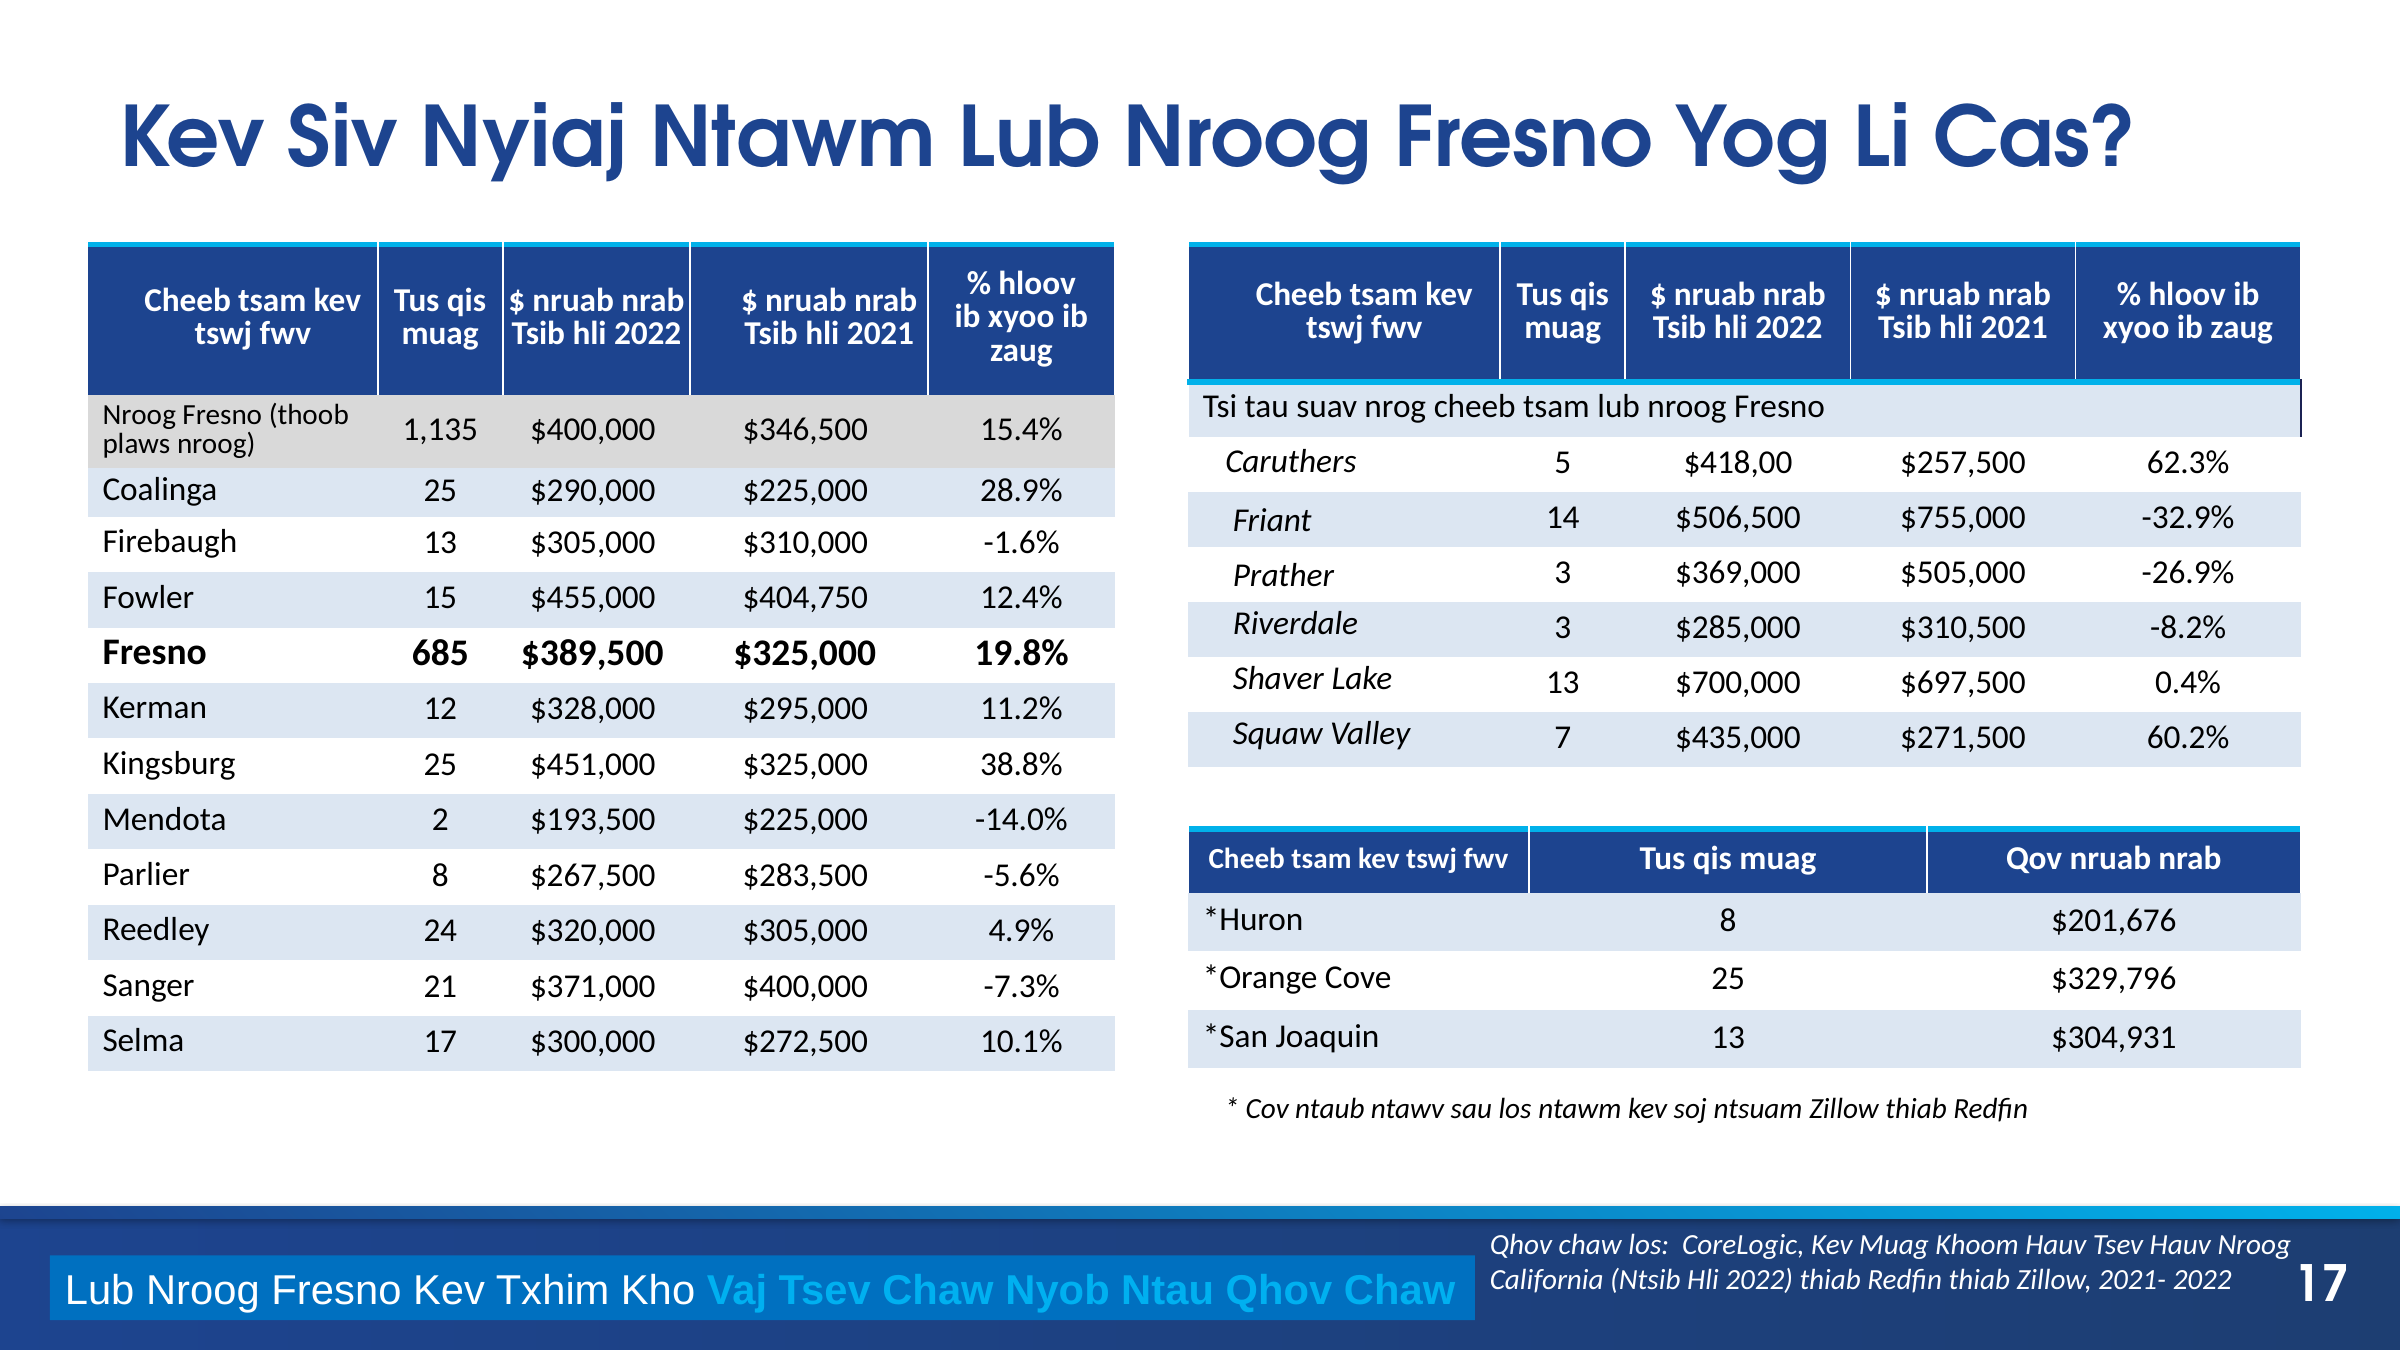

# Kev Siv Nyiaj Ntawm Lub Nroog Fresno Yog Li Cas?
| Cheeb tsam kev tswj fwv | Tus qis muag | $ nruab nrab Tsib hli 2022 | $ nruab nrab Tsib hli 2021 | % hloov ib xyoo ib zaug |
| --- | --- | --- | --- | --- |
| Tsi tau suav nrog cheeb tsam lub nroog Fresno |  |  |  |  |
| Caruthers | 5 | $418,00 | $257,500 | 62.3% |
| Friant | 14 | $506,500 | $755,000 | -32.9% |
| Prather | 3 | $369,000 | $505,000 | -26.9% |
| Riverdale | 3 | $285,000 | $310,500 | -8.2% |
| Shaver Lake | 13 | $700,000 | $697,500 | 0.4% |
| Squaw Valley | 7 | $435,000 | $271,500 | 60.2% |
| Cheeb tsam kev tswj fwv | Tus qis muag | $ nruab nrab Tsib hli 2022 | $ nruab nrab Tsib hli 2021 | % hloov ib xyoo ib zaug |
| --- | --- | --- | --- | --- |
| Nroog Fresno (thoob plaws nroog) | 1,135 | $400,000 | $346,500 | 15.4% |
| Coalinga | 25 | $290,000 | $225,000 | 28.9% |
| Firebaugh | 13 | $305,000 | $310,000 | -1.6% |
| Fowler | 15 | $455,000 | $404,750 | 12.4% |
| Fresno | 685 | $389,500 | $325,000 | 19.8% |
| Kerman | 12 | $328,000 | $295,000 | 11.2% |
| Kingsburg | 25 | $451,000 | $325,000 | 38.8% |
| Mendota | 2 | $193,500 | $225,000 | -14.0% |
| Parlier | 8 | $267,500 | $283,500 | -5.6% |
| Reedley | 24 | $320,000 | $305,000 | 4.9% |
| Sanger | 21 | $371,000 | $400,000 | -7.3% |
| Selma | 17 | $300,000 | $272,500 | 10.1% |
| Cheeb tsam kev tswj fwv | Tus qis muag | Qov nruab nrab |
| --- | --- | --- |
| \*Huron | 8 | $201,676 |
| \*Orange Cove | 25 | $329,796 |
| \*San Joaquin | 13 | $304,931 |
* Cov ntaub ntawv sau los ntawm kev soj ntsuam Zillow thiab Redfin
Qhov chaw los:  CoreLogic, Kev Muag Khoom Hauv Tsev Hauv Nroog California (Ntsib Hli 2022) thiab Redfin thiab Zillow, 2021- 2022
Lub Nroog Fresno Kev Txhim Kho Vaj Tsev Chaw Nyob Ntau Qhov Chaw